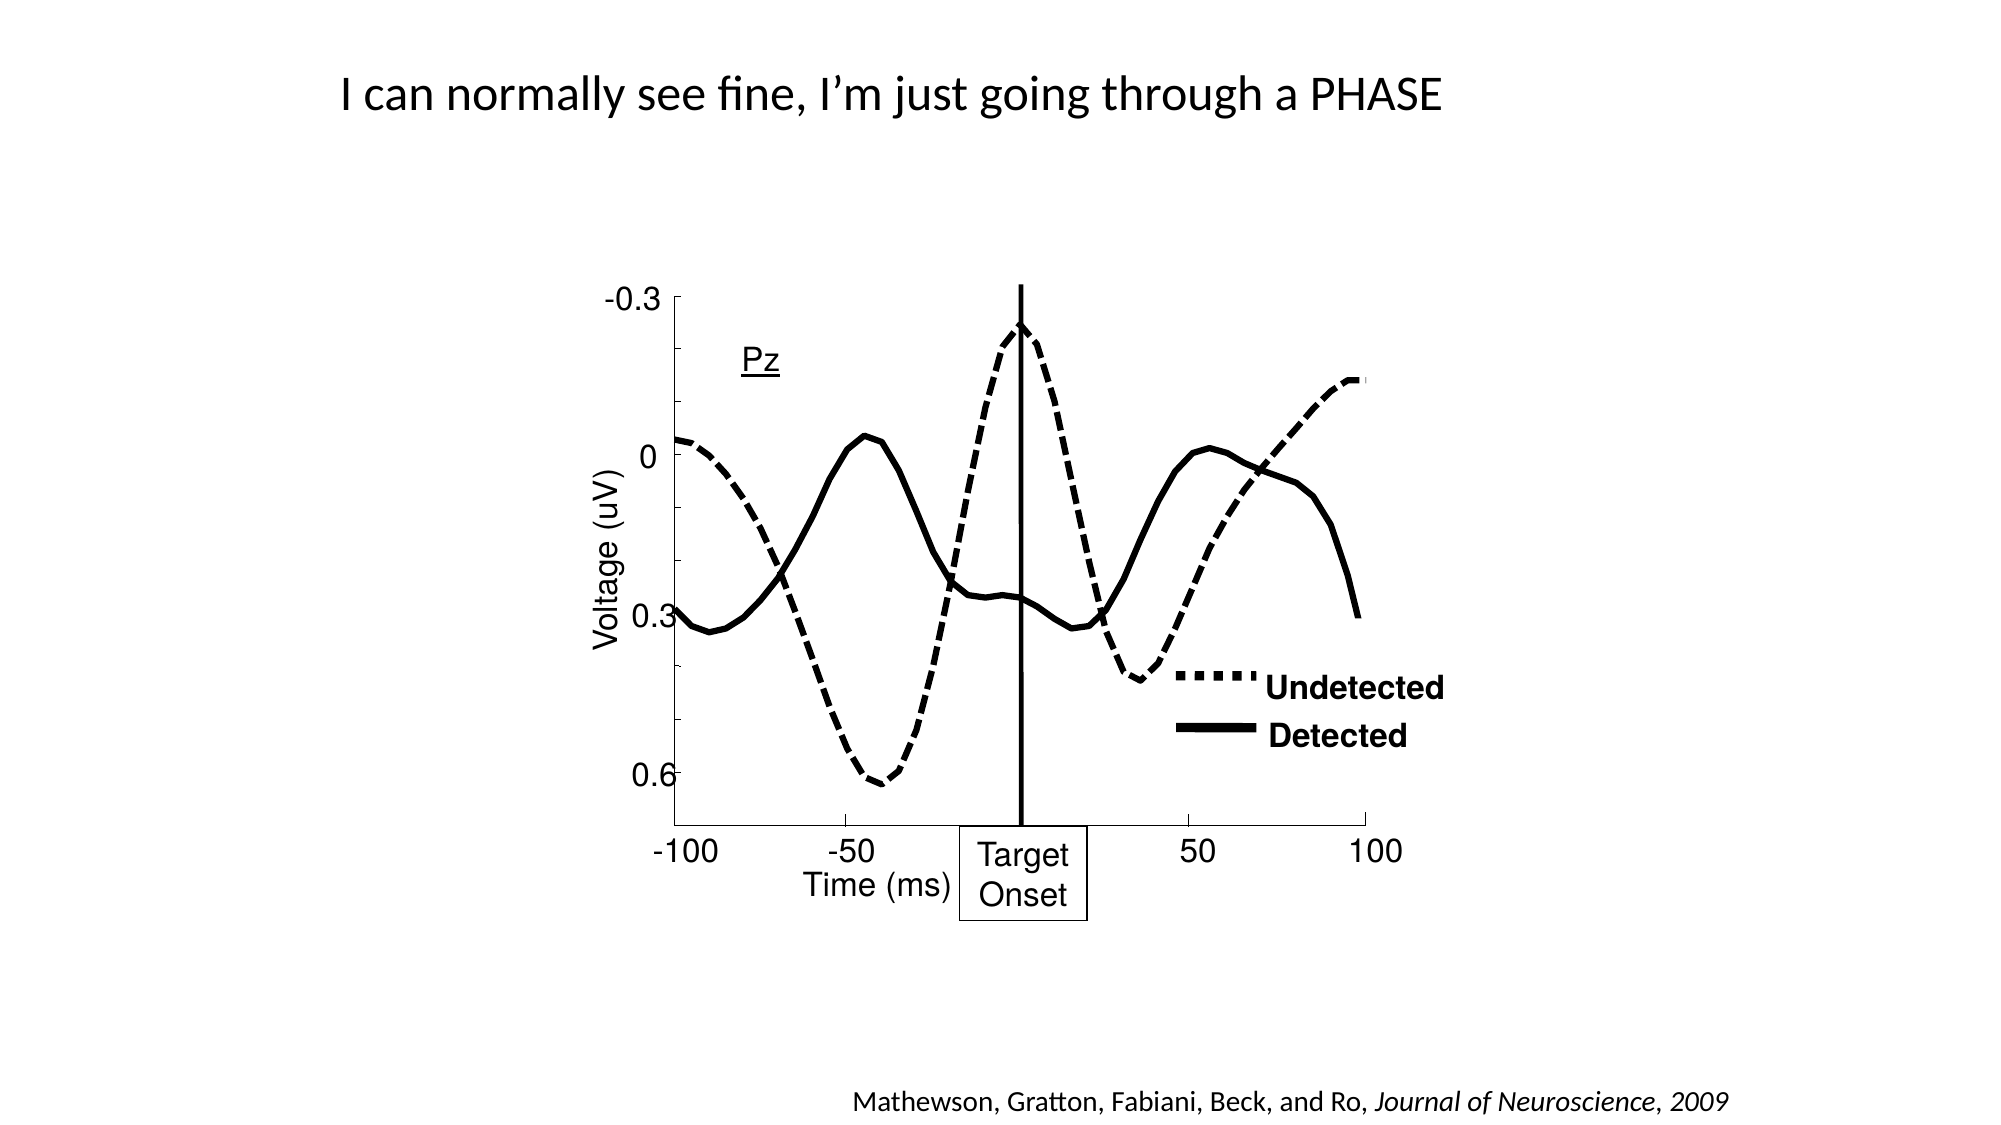

# I can normally see fine, I’m just going through a PHASE

-0.3

0

0.3

0.6

-100
100

Pz
Voltage (uV)

Undetected
Detected

-50
50
Time (ms)

Target Onset
Mathewson, Gratton, Fabiani, Beck, and Ro, Journal of Neuroscience, 2009